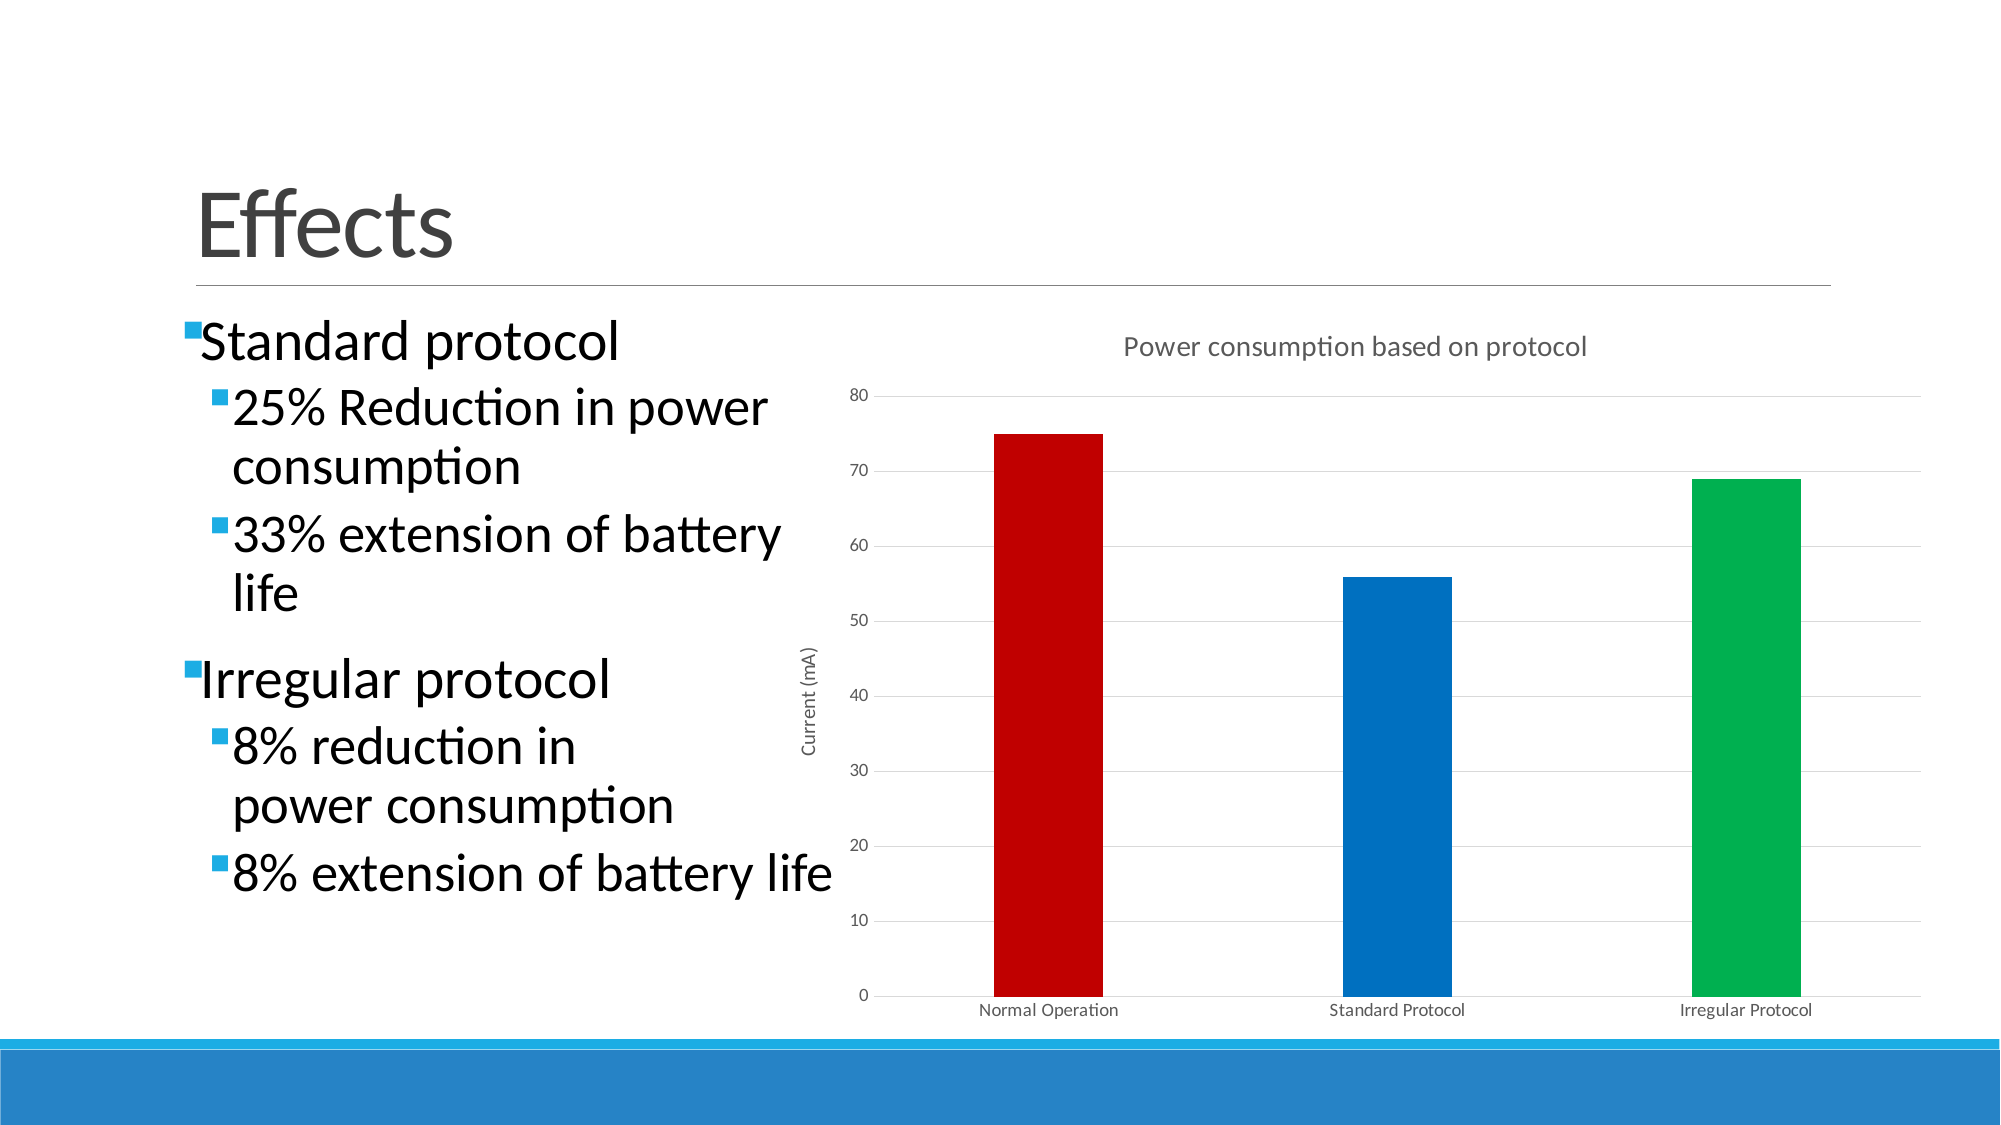

# Effects

### Chart: Power consumption based on protocol

| Category |  |
|---|---|
| Normal Operation | 75.0 |
| Standard Protocol | 56.0 |
| Irregular Protocol | 69.0 |
Standard protocol
25% Reduction in power consumption
33% extension of battery life
Irregular protocol
8% reduction in
power consumption
8% extension of battery life